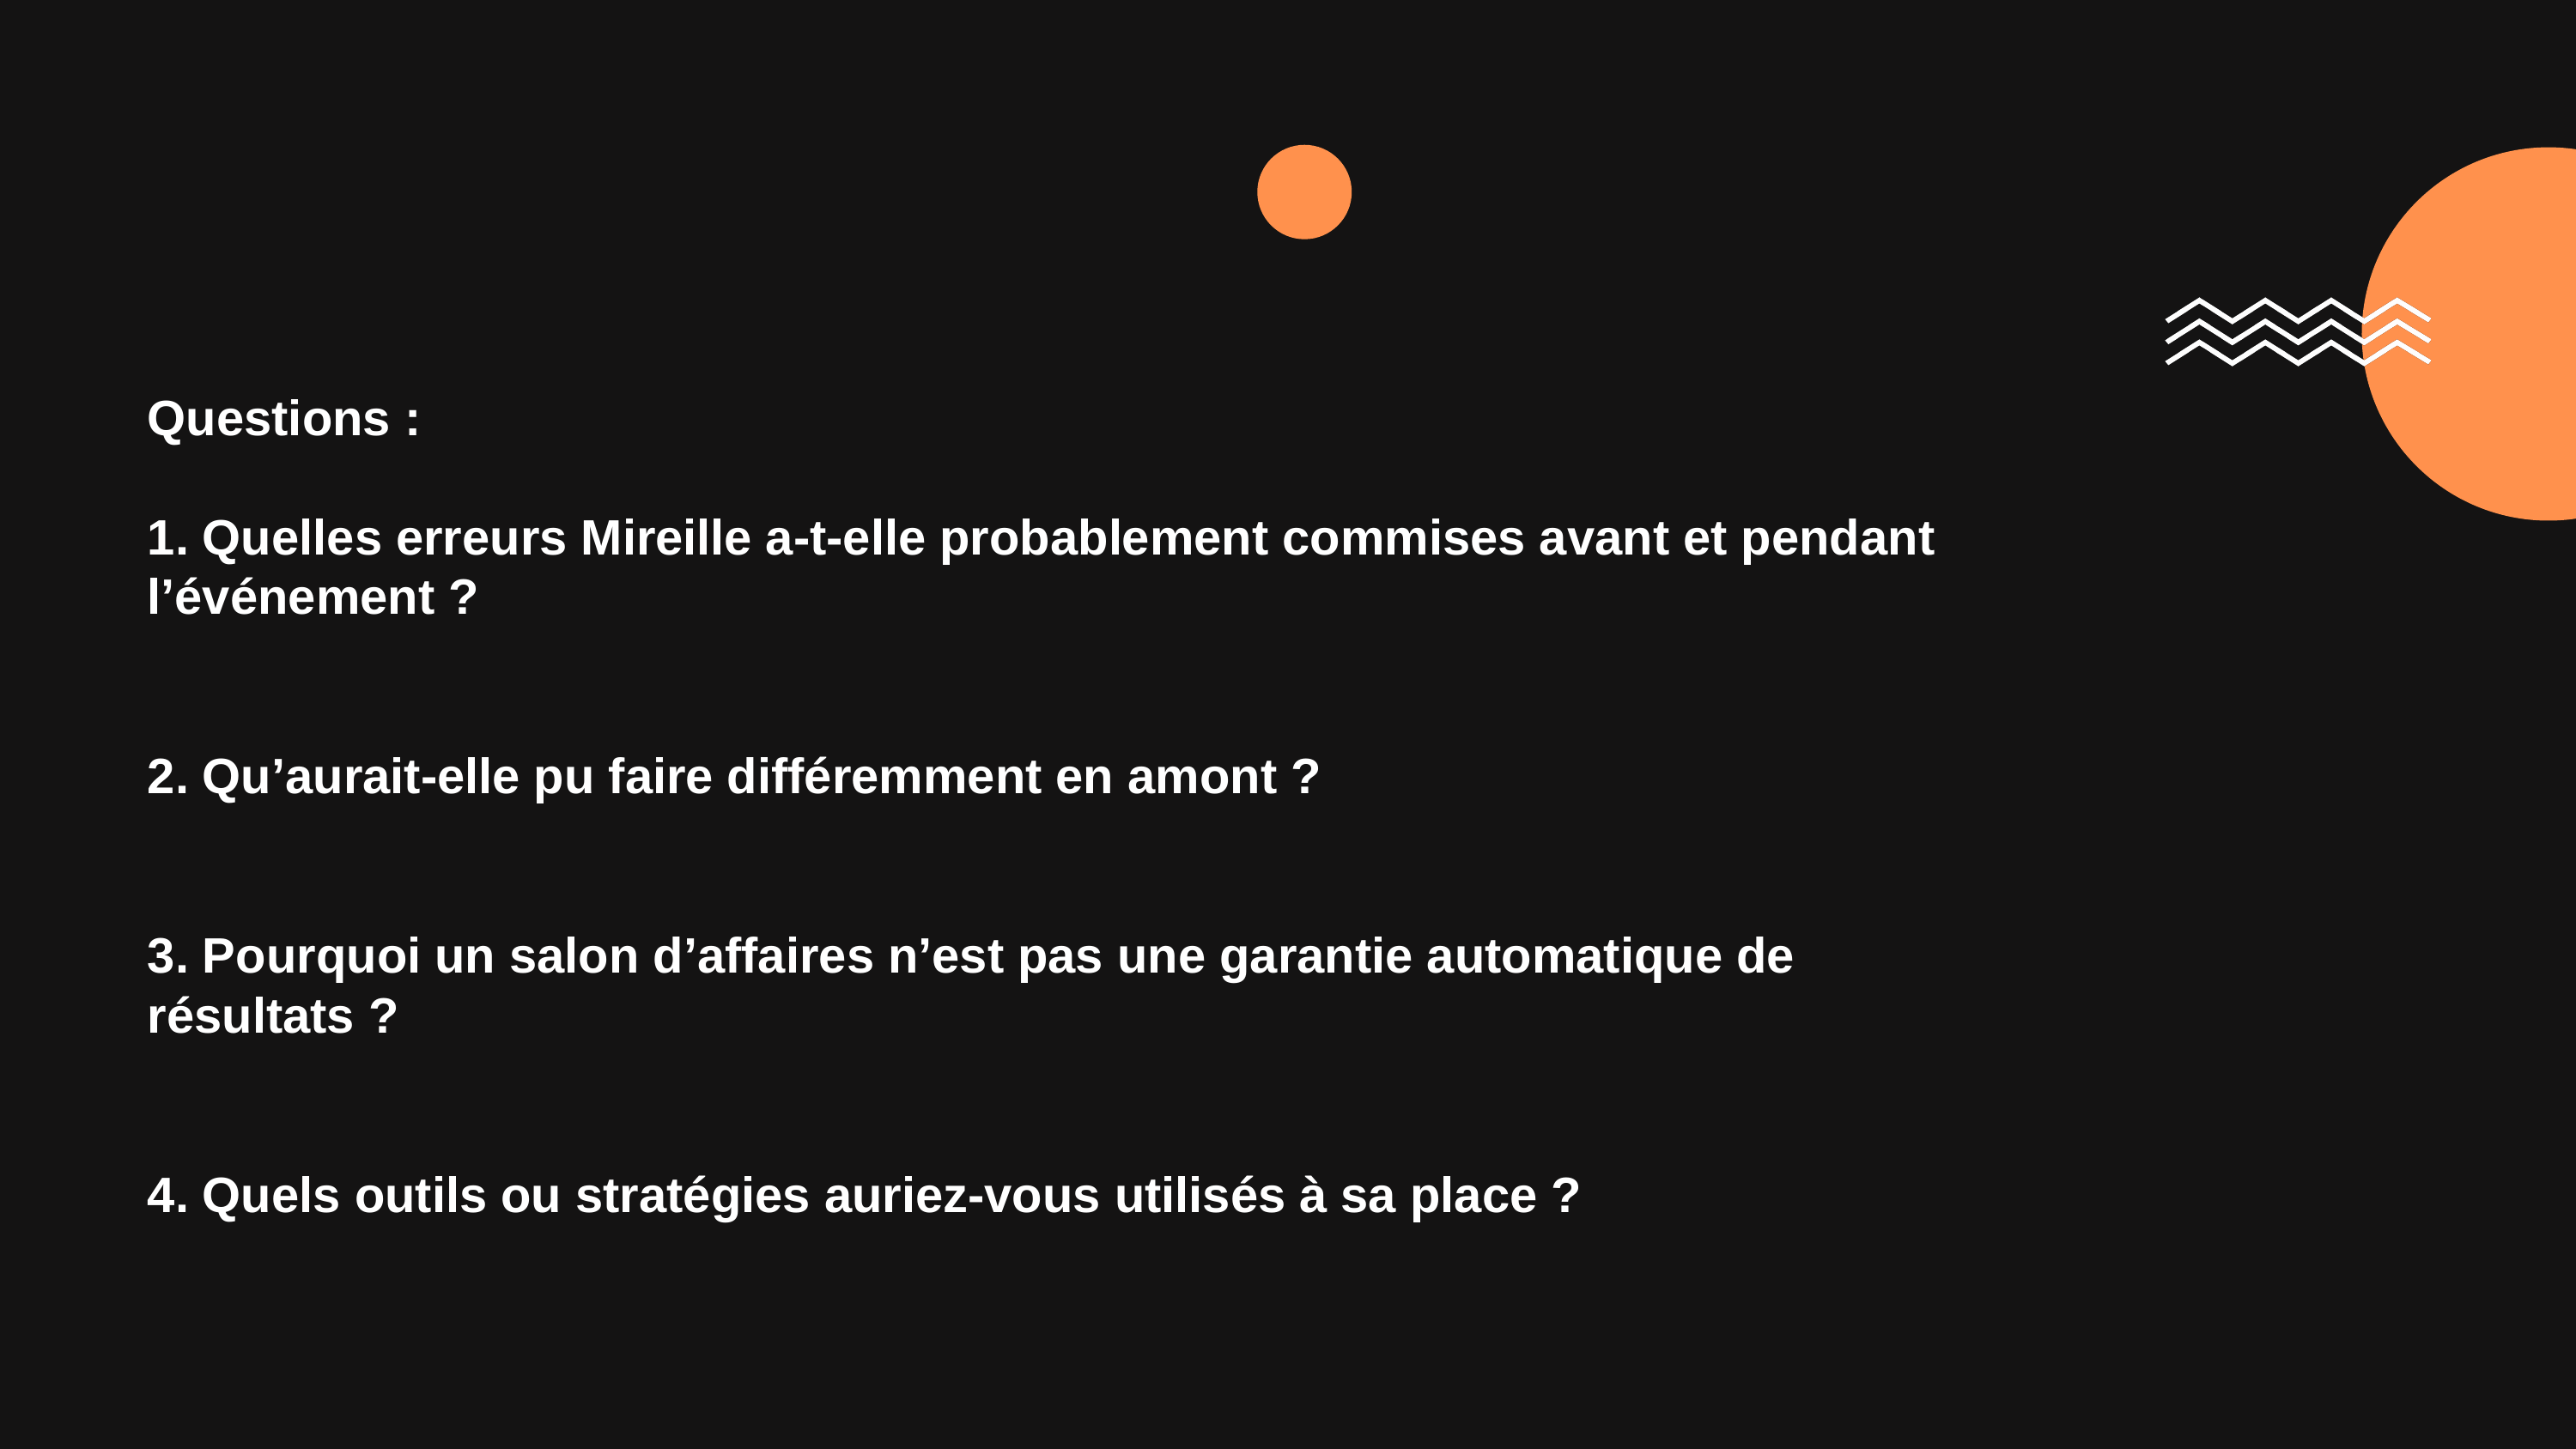

Questions :

1.⁠ ⁠Quelles erreurs Mireille a-t-elle probablement commises avant et pendant l’événement ?

2.⁠ ⁠Qu’aurait-elle pu faire différemment en amont ?

3.⁠ ⁠Pourquoi un salon d’affaires n’est pas une garantie automatique de résultats ?

4.⁠ ⁠Quels outils ou stratégies auriez-vous utilisés à sa place ?